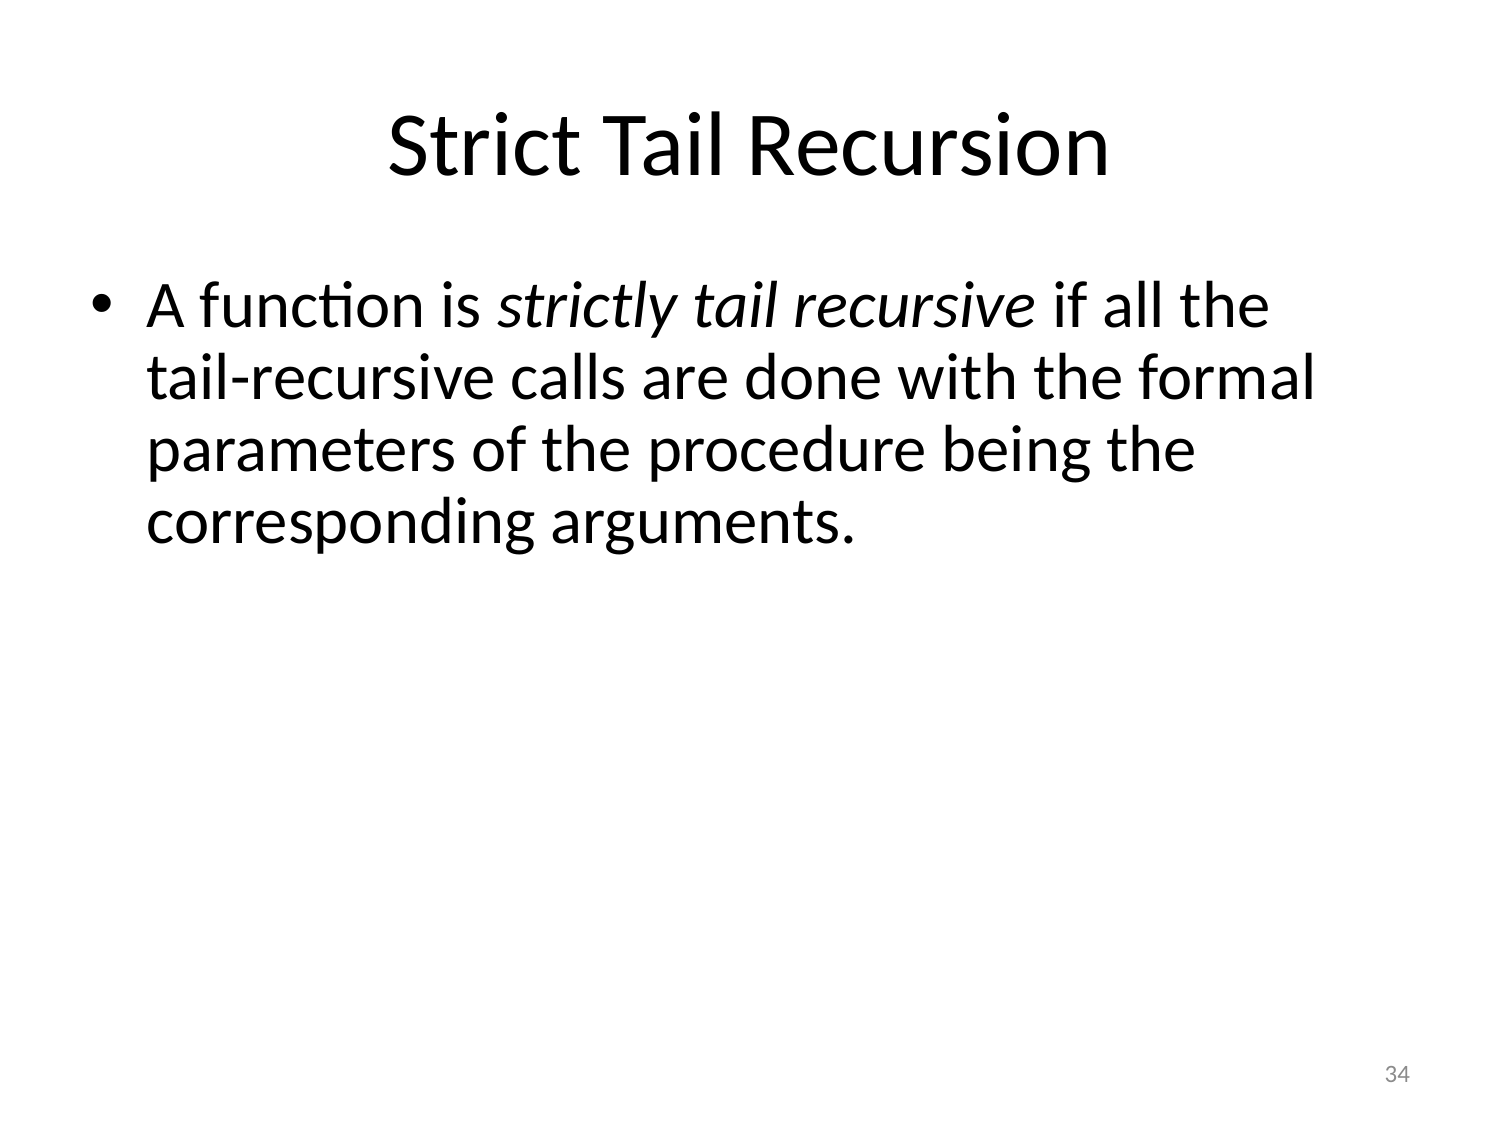

# Strict Tail Recursion
A function is strictly tail recursive if all the
tail-recursive calls are done with the formal parameters of the procedure being the corresponding arguments.

34